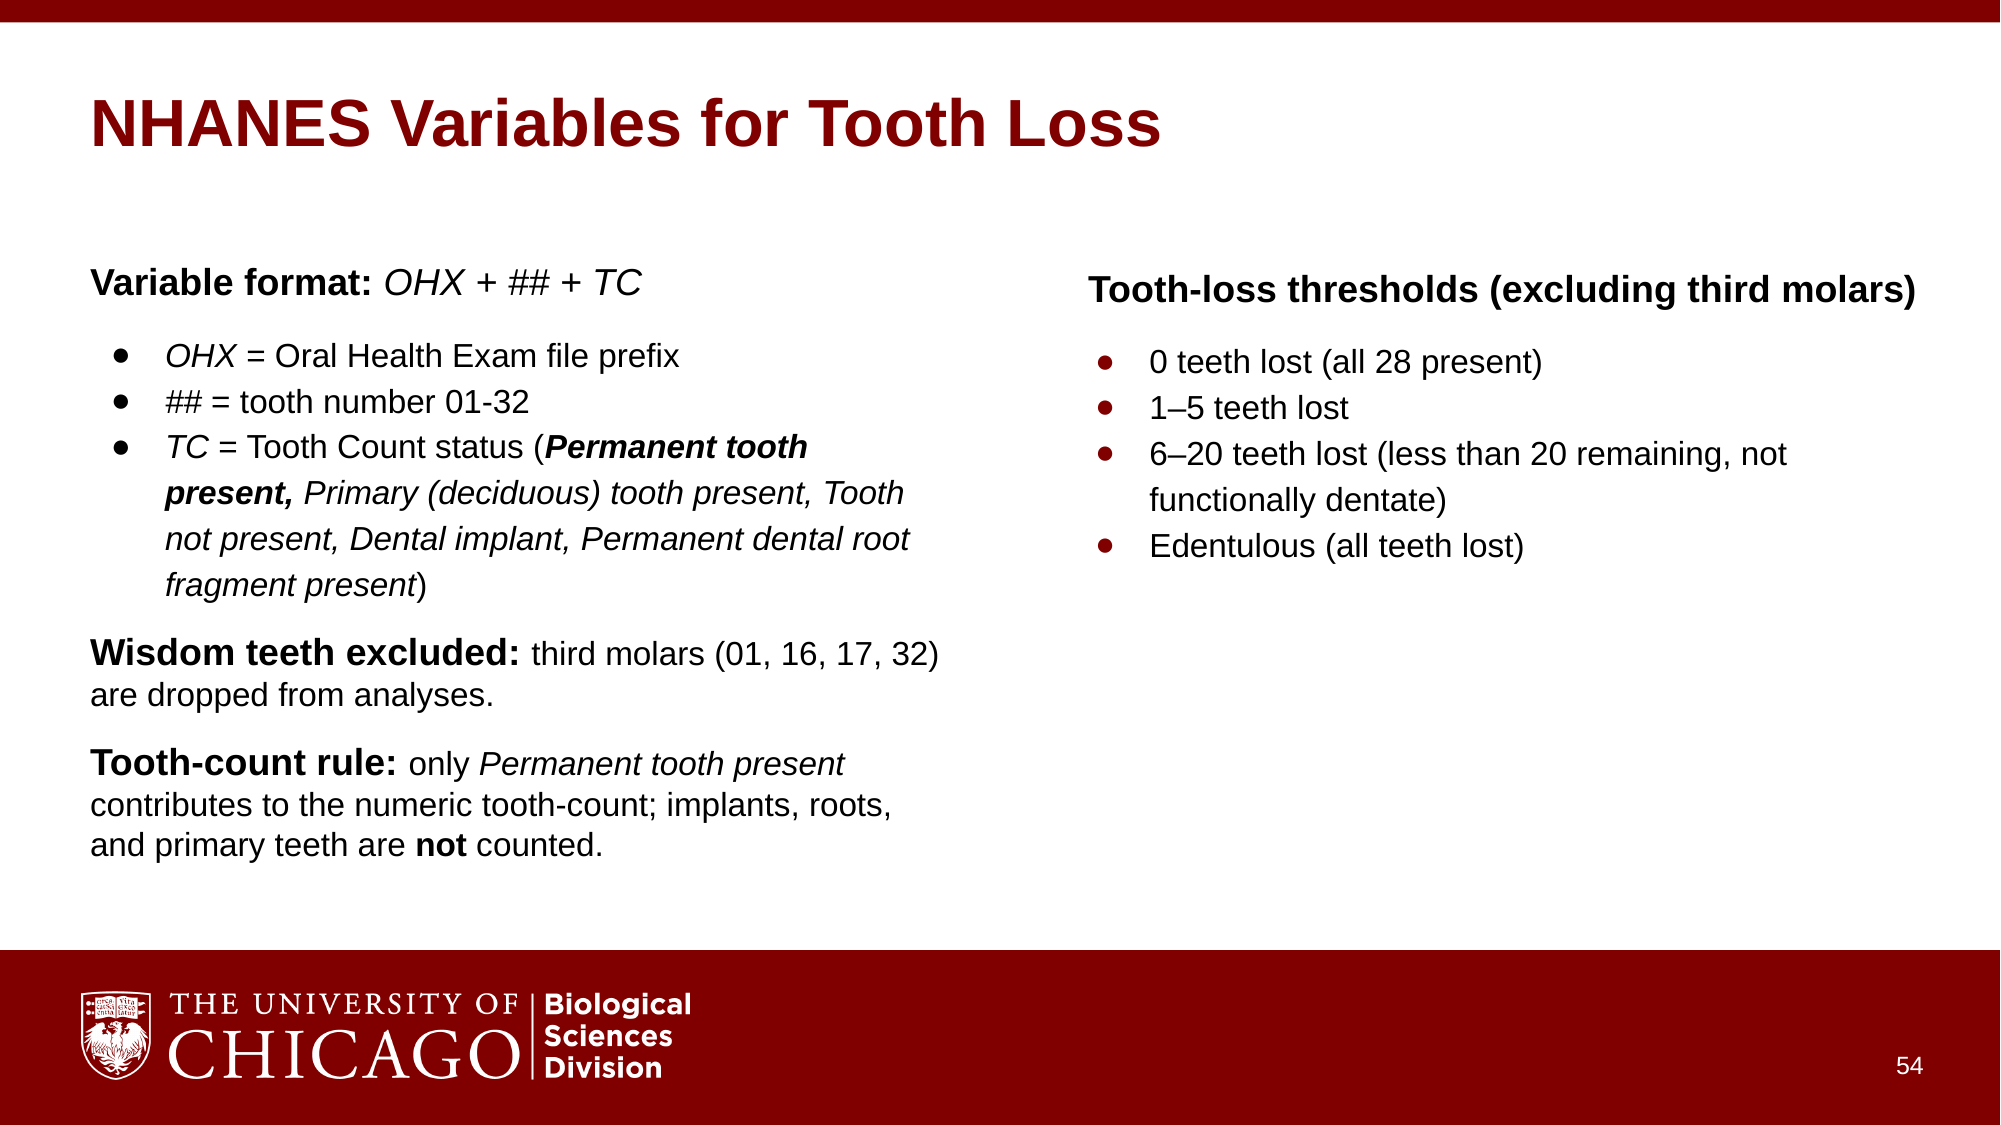

# NHANES Variables for Tooth Loss
Variable format: OHX + ## + TC
OHX = Oral Health Exam file prefix
## = tooth number 01-32
TC = Tooth Count status (Permanent tooth present, Primary (deciduous) tooth present, Tooth not present, Dental implant, Permanent dental root fragment present)
Wisdom teeth excluded: third molars (01, 16, 17, 32) are dropped from analyses.
Tooth-count rule: only Permanent tooth present contributes to the numeric tooth-count; implants, roots, and primary teeth are not counted.
Tooth-loss thresholds (excluding third molars)
0 teeth lost (all 28 present)
1–5 teeth lost
6–20 teeth lost (less than 20 remaining, not functionally dentate)
Edentulous (all teeth lost)
54